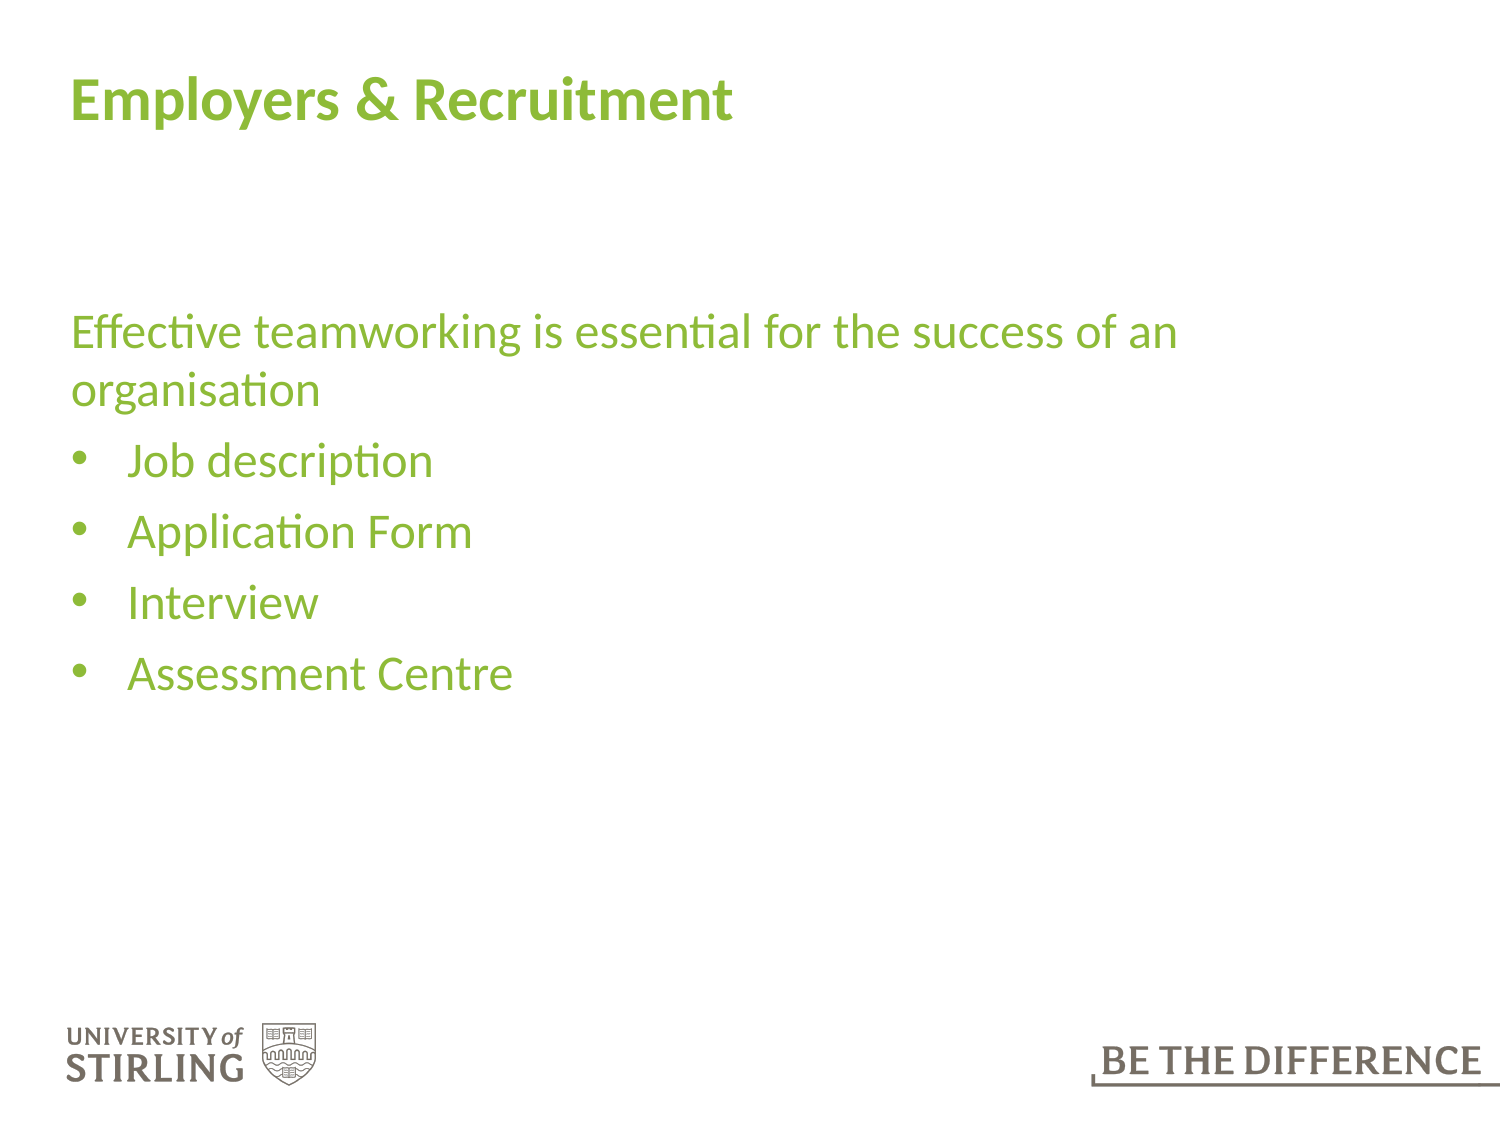

# Employers & Recruitment
Effective teamworking is essential for the success of an organisation
Job description
Application Form
Interview
Assessment Centre